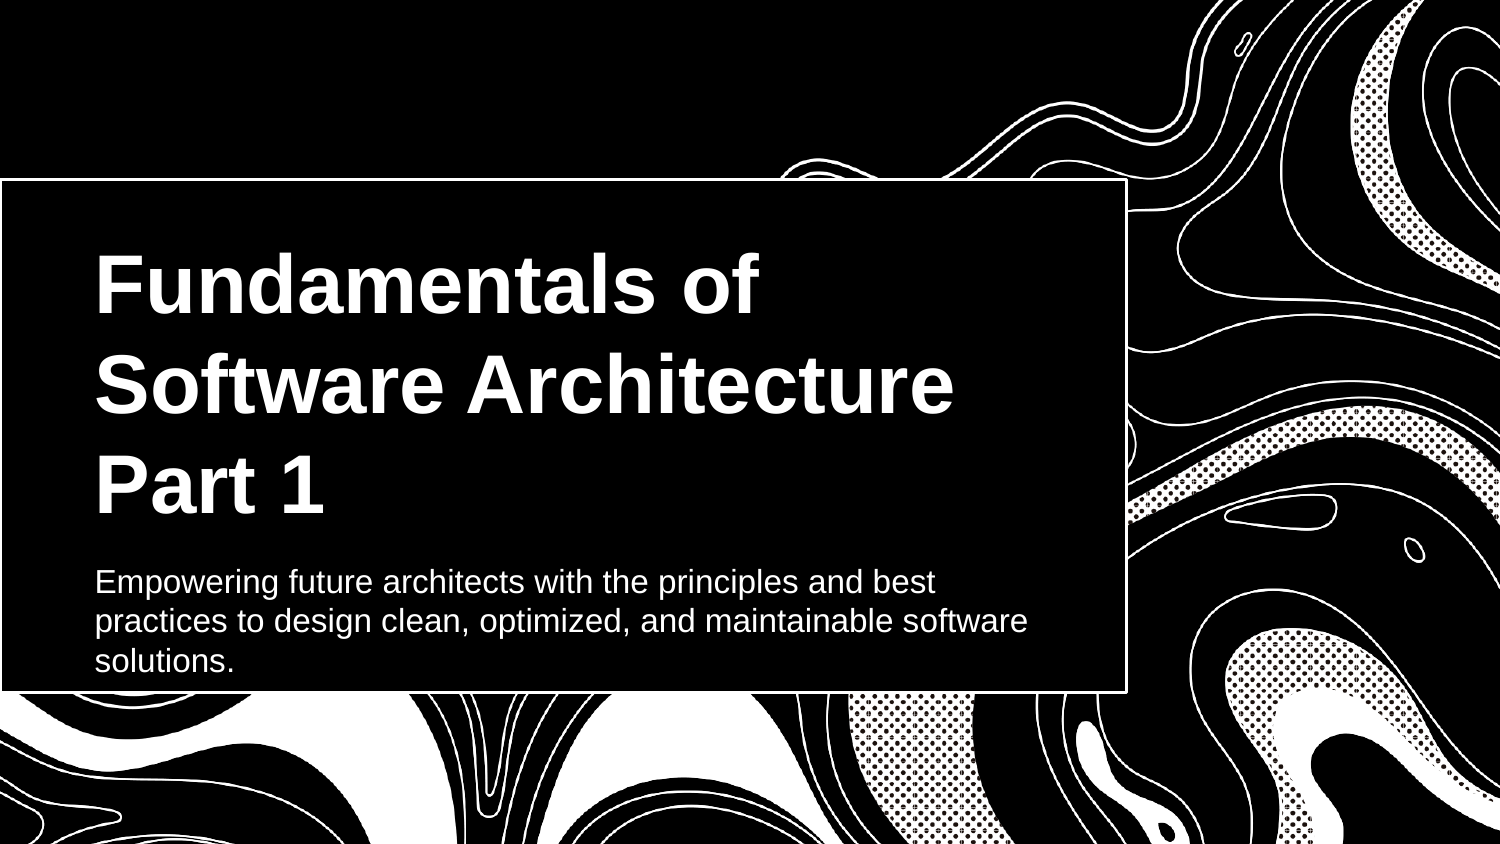

# Fundamentals of Software Architecture Part 1
Empowering future architects with the principles and best practices to design clean, optimized, and maintainable software solutions.